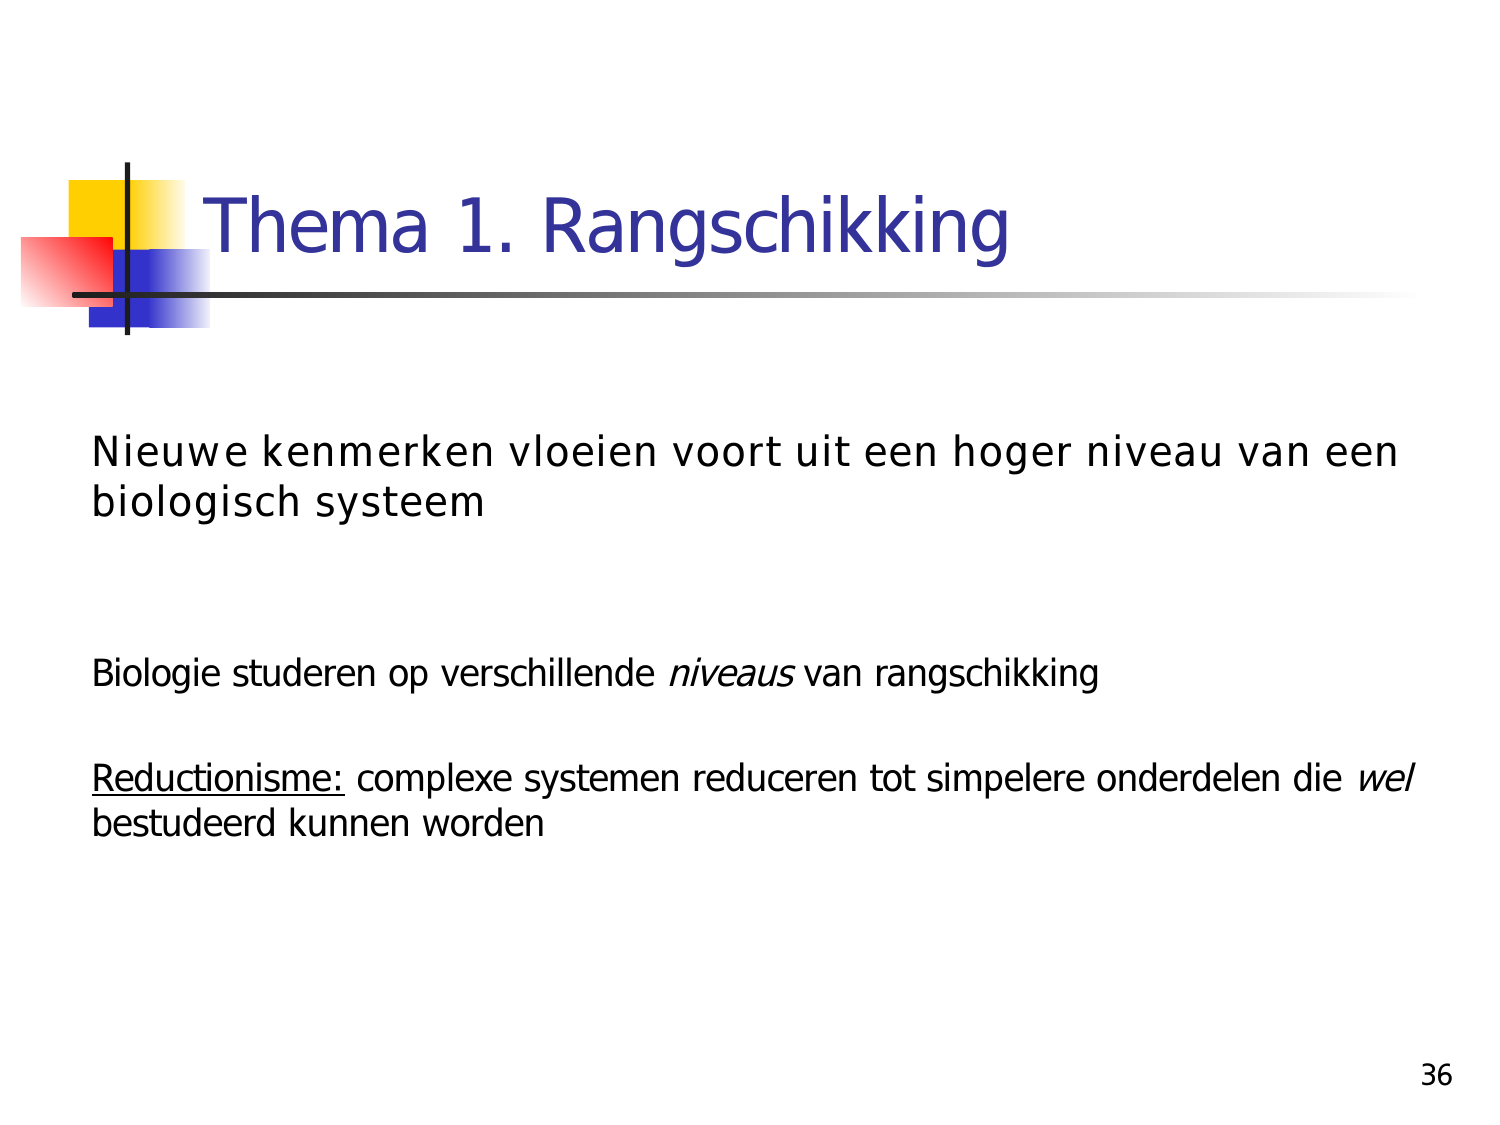

# Thema 1. Rangschikking

Nieuwe kenmerken vloeien voort uit een hoger niveau van een biologisch systeem

Biologie studeren op verschillende niveaus van rangschikking

Reductionisme: complexe systemen reduceren tot simpelere onderdelen die wel bestudeerd kunnen worden

36